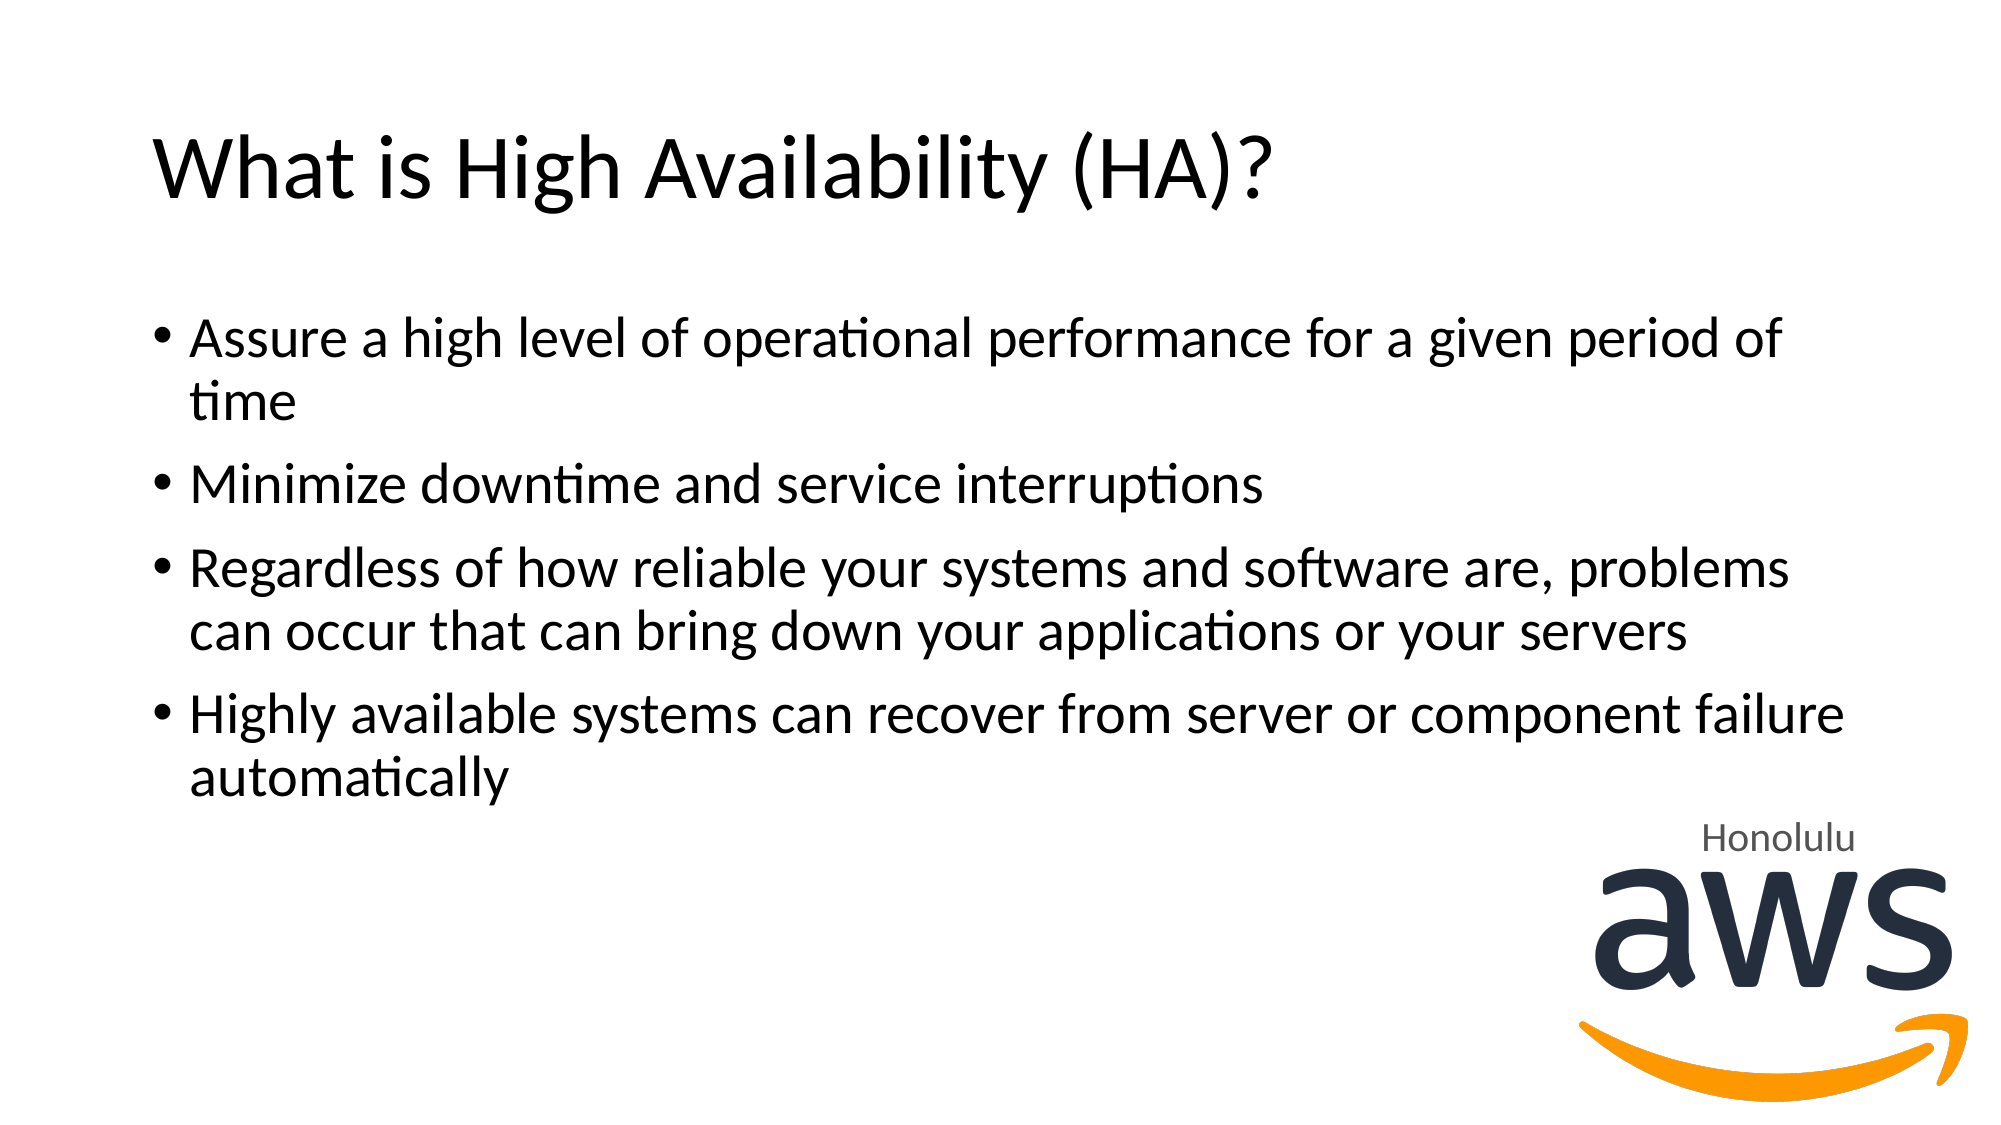

# What is High Availability (HA)?
Assure a high level of operational performance for a given period of time
Minimize downtime and service interruptions
Regardless of how reliable your systems and software are, problems can occur that can bring down your applications or your servers
Highly available systems can recover from server or component failure automatically